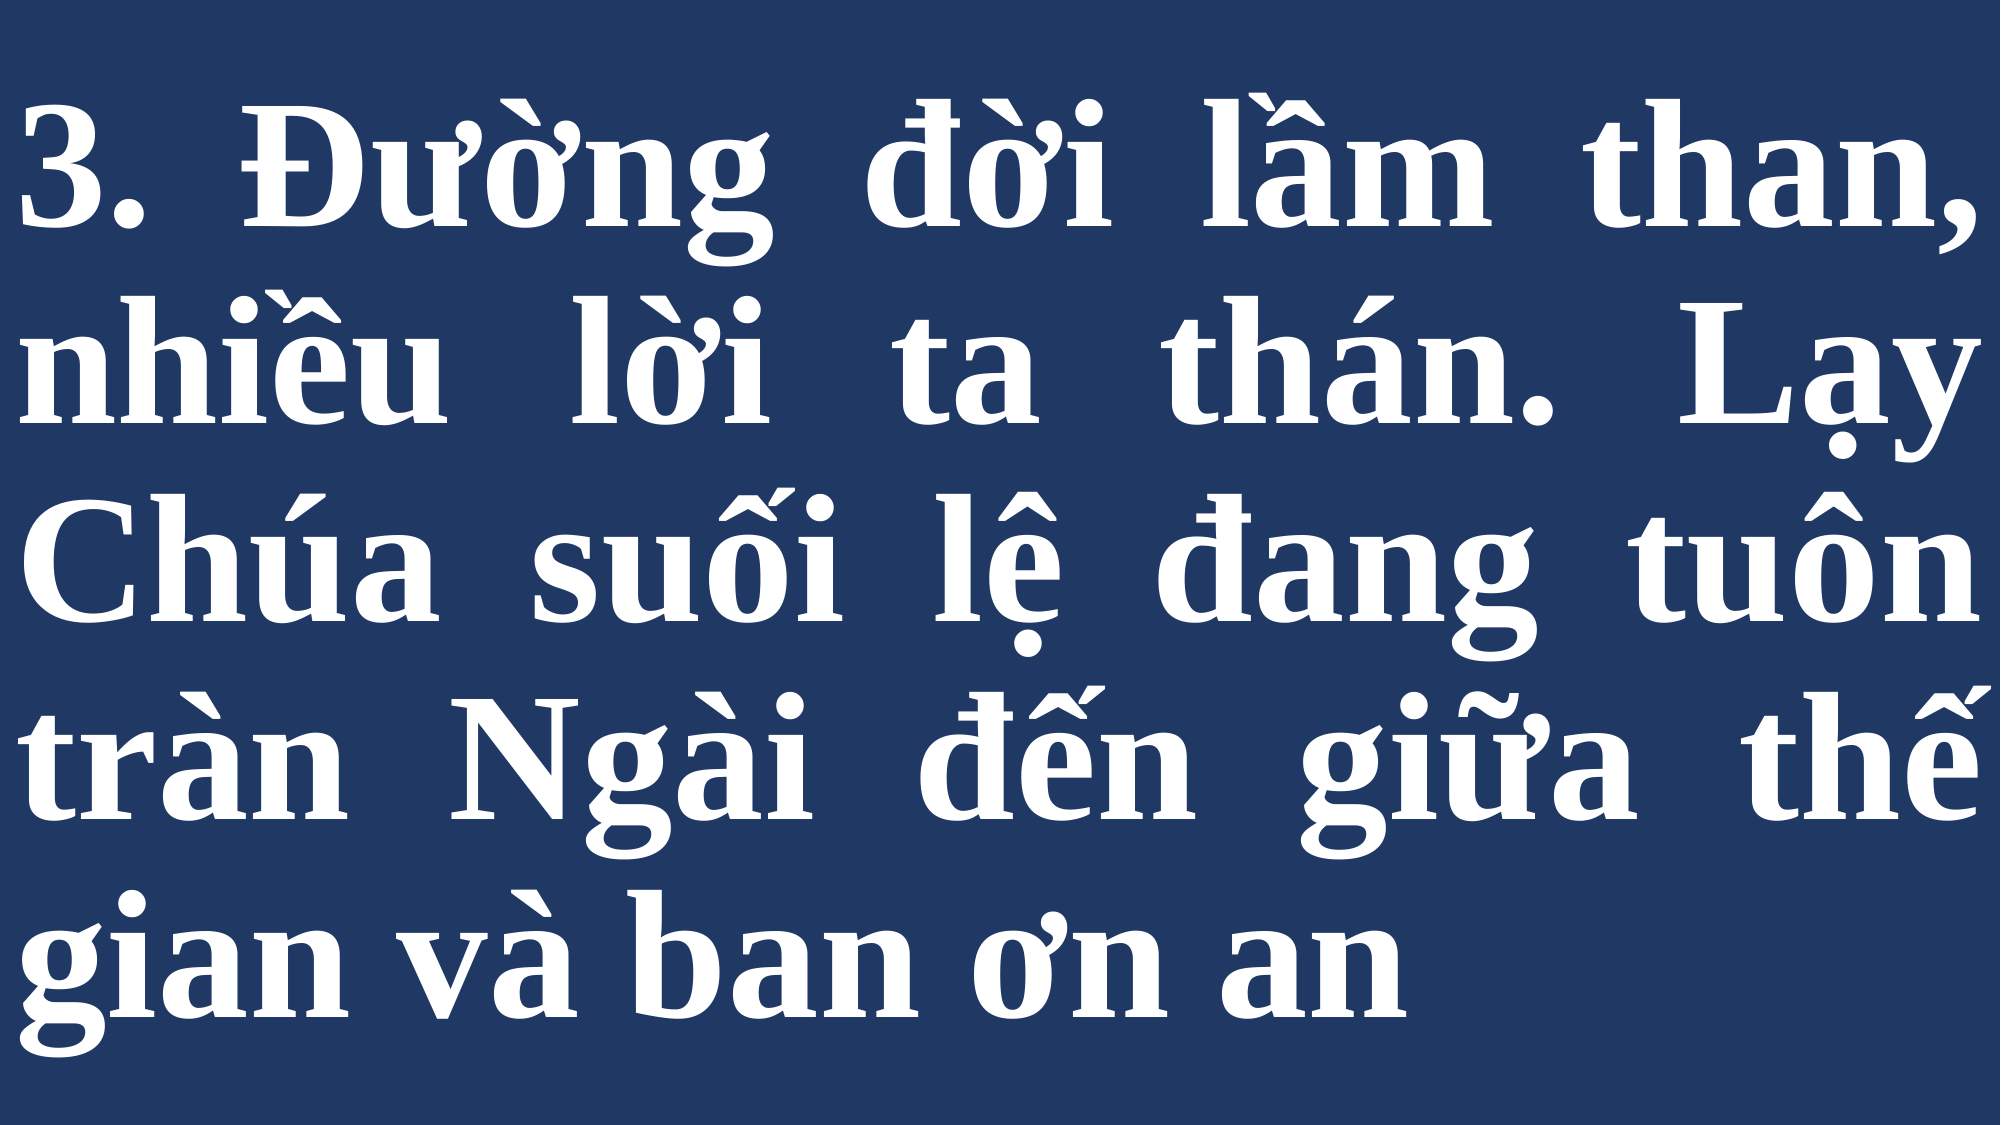

# 3. Đường đời lầm than, nhiều lời ta thán. Lạy Chúa suối lệ đang tuôn tràn Ngài đến giữa thế gian và ban ơn an